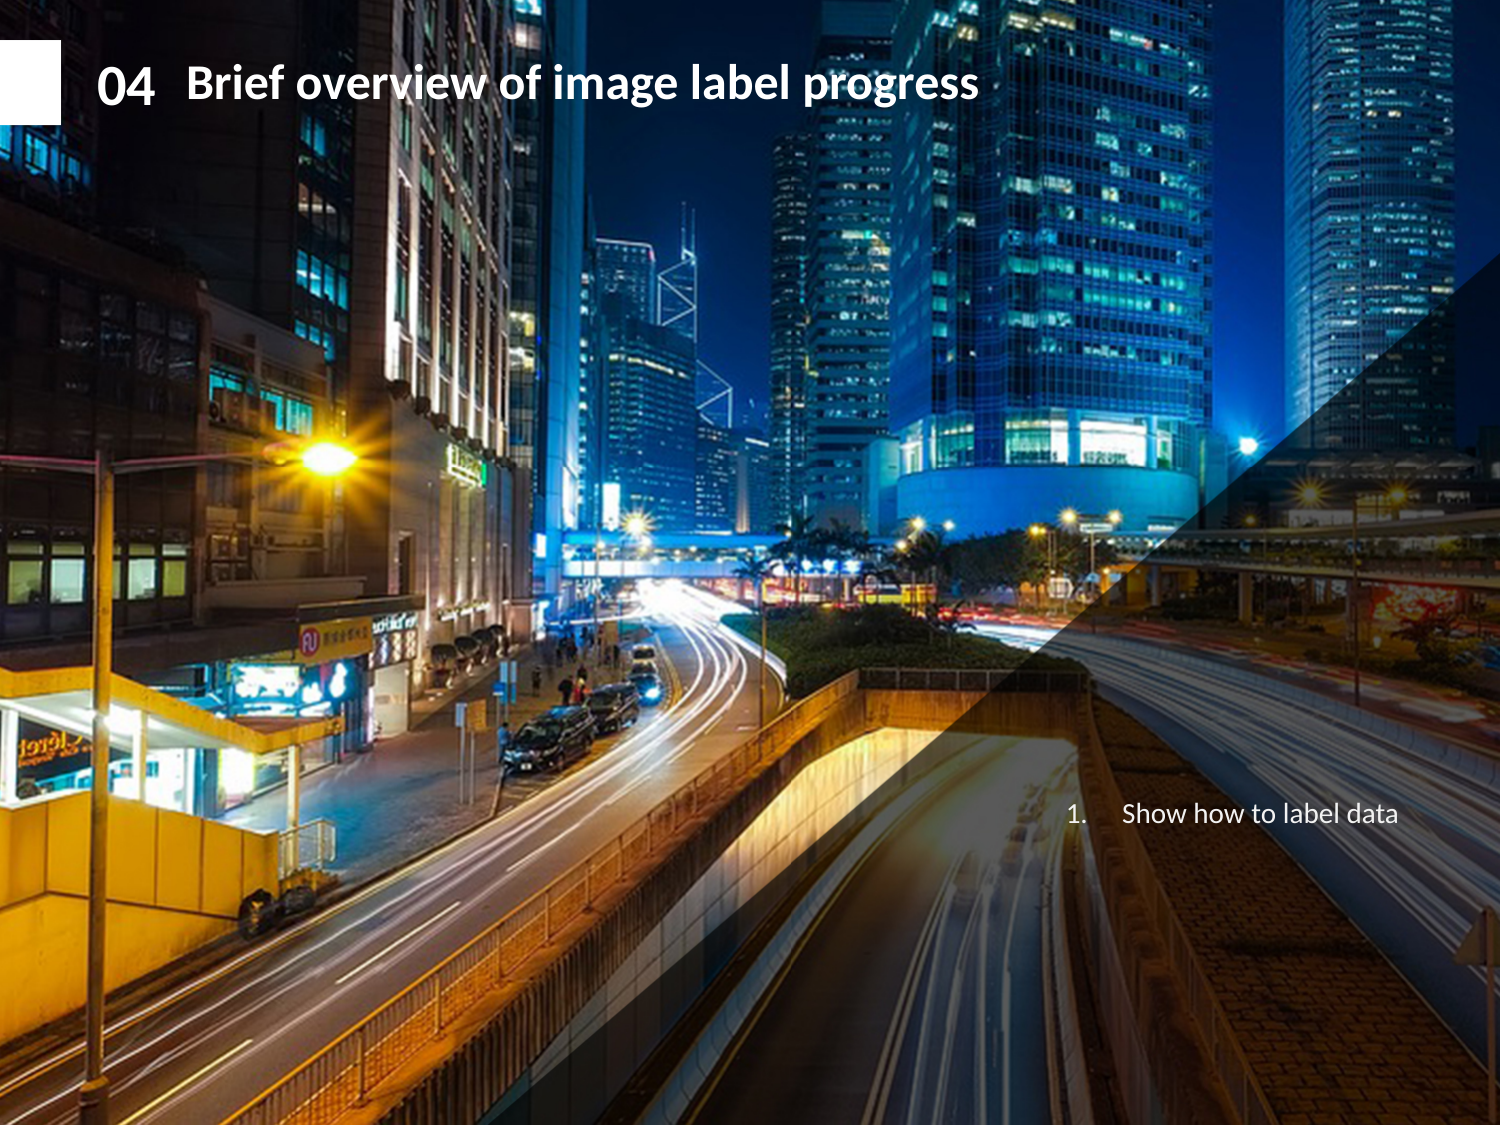

04
Brief overview of image label progress
Show how to label data